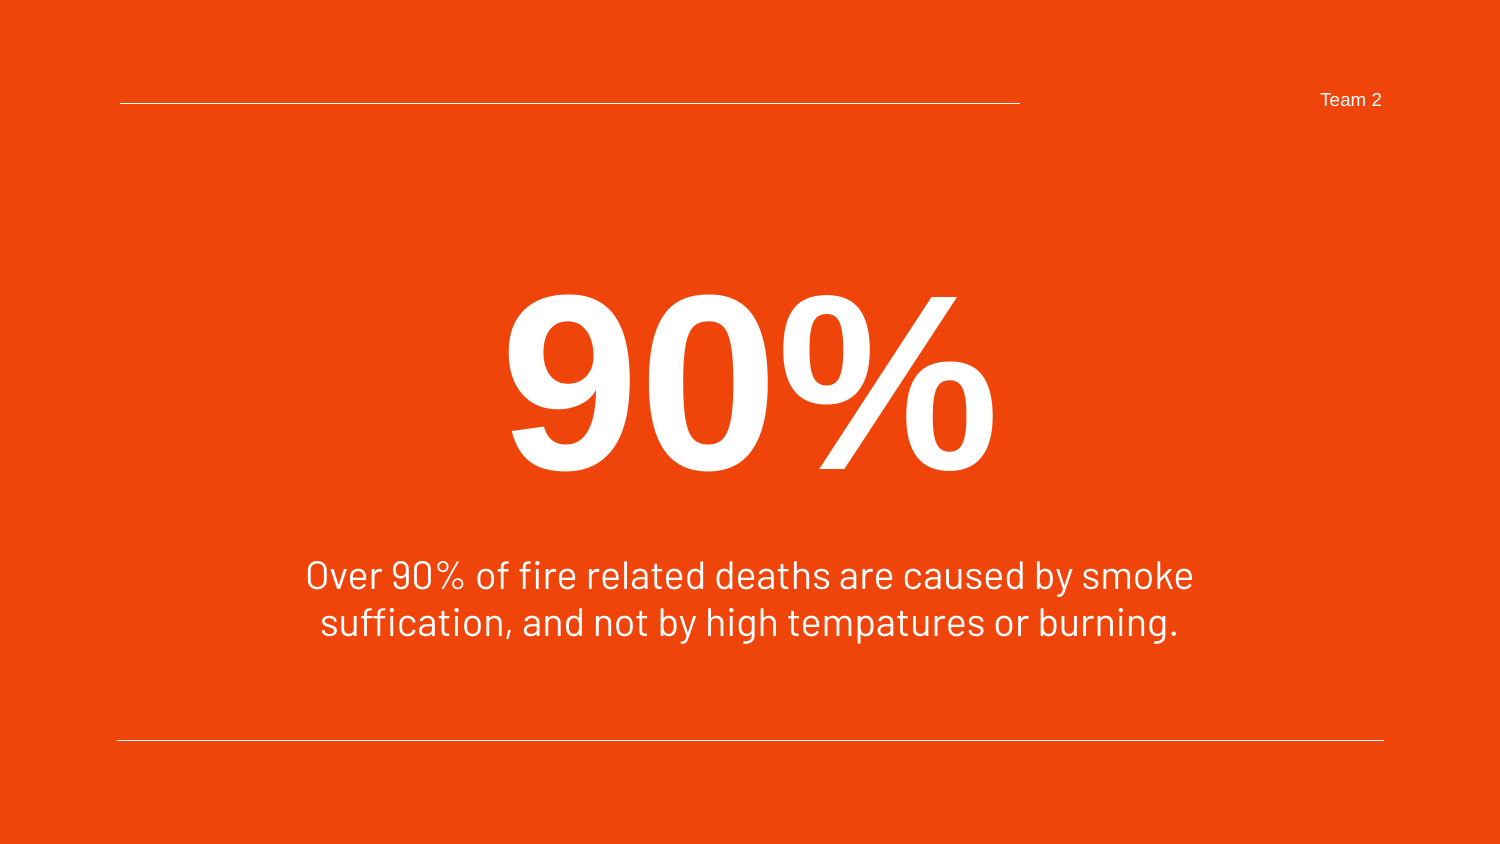

Team 2
# 90%
Over 90% of fire related deaths are caused by smoke suffication, and not by high tempatures or burning.